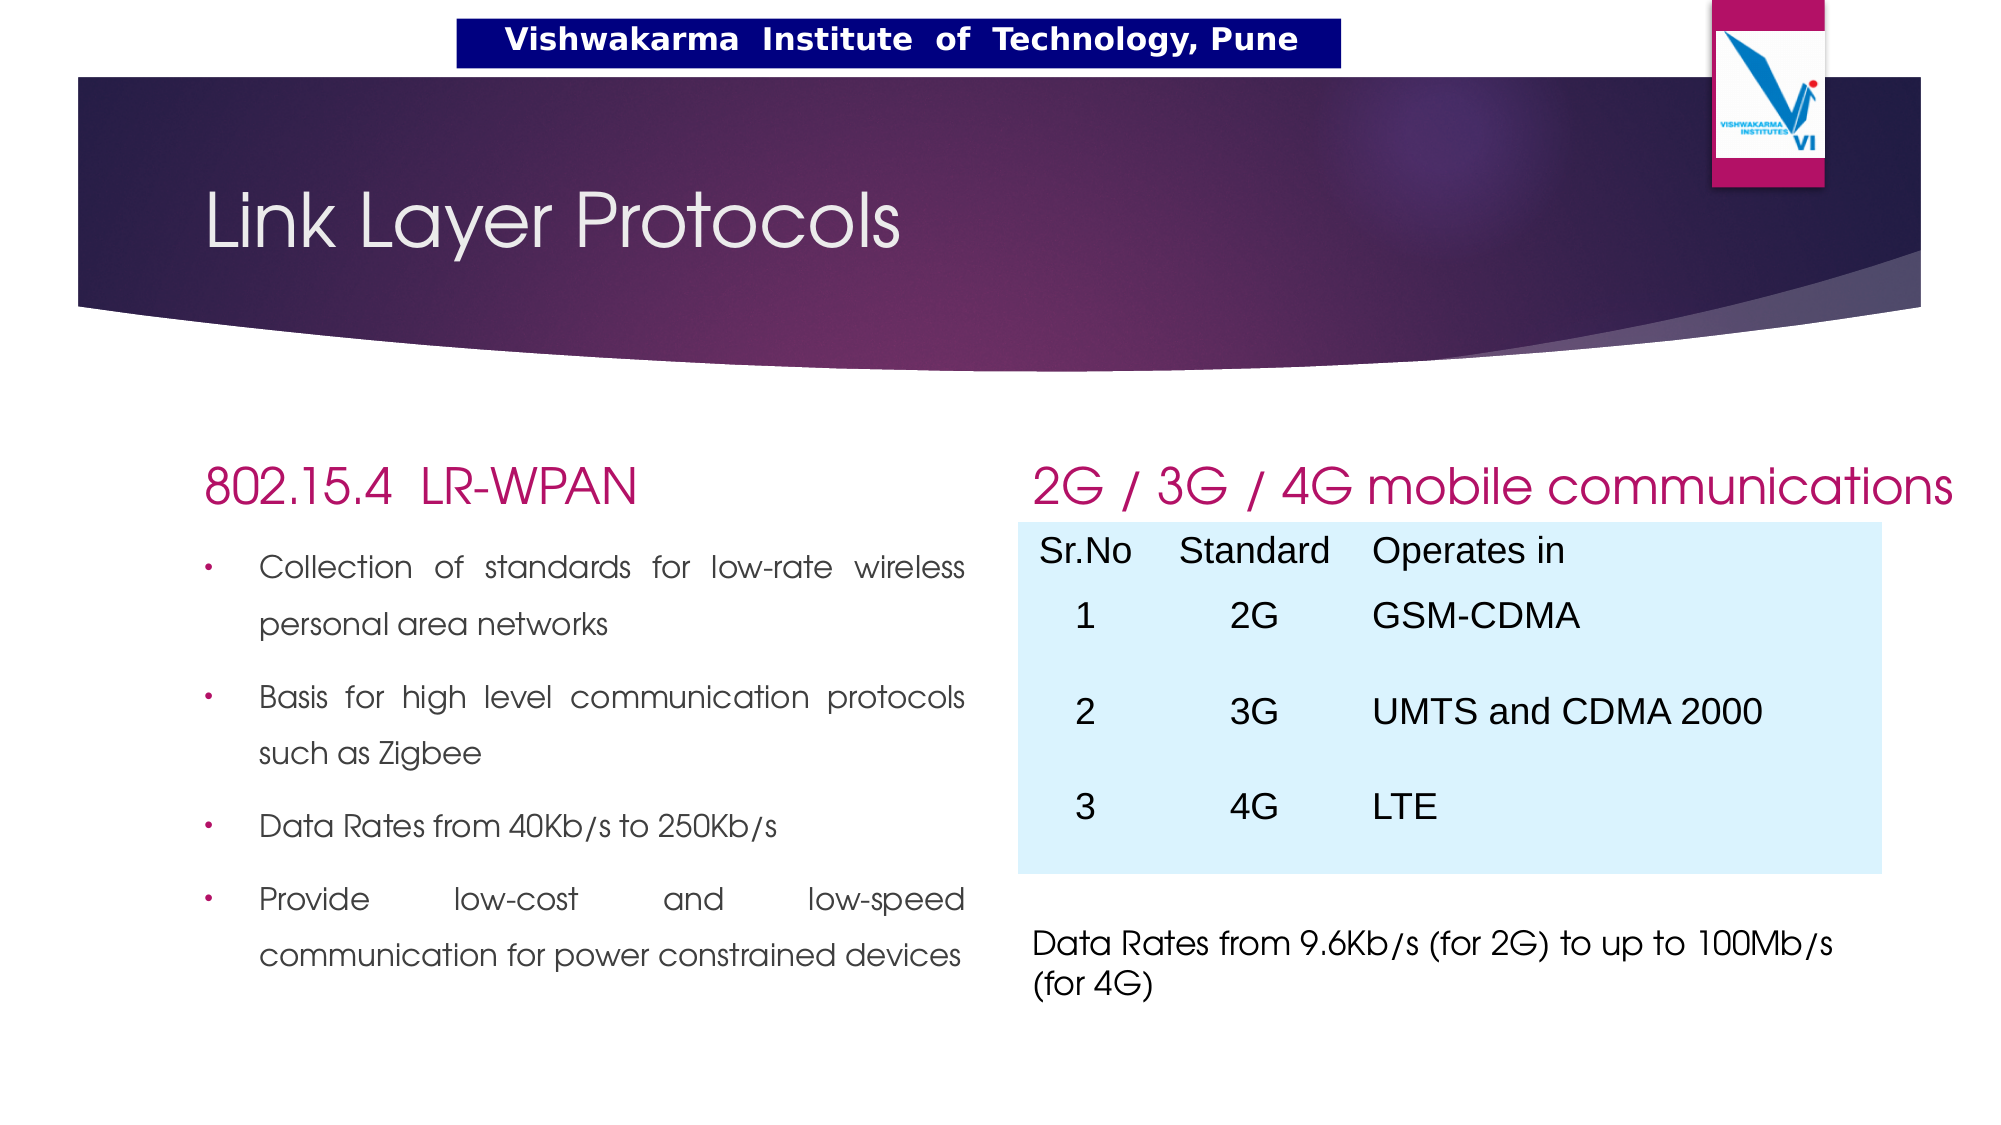

# Link Layer Protocols
802.15.4  LR-WPAN
2G / 3G / 4G mobile communications
Collection of standards for low-rate wireless personal area networks
Basis for high level communication protocols such as Zigbee
Data Rates from 40Kb/s to 250Kb/s
Provide low-cost and low-speed communication for power constrained devices
| Sr.No | Standard | Operates in |
| --- | --- | --- |
| 1 | 2G | GSM-CDMA |
| 2 | 3G | UMTS and CDMA 2000 |
| 3 | 4G | LTE |
Data Rates from 9.6Kb/s (for 2G) to up to 100Mb/s (for 4G)